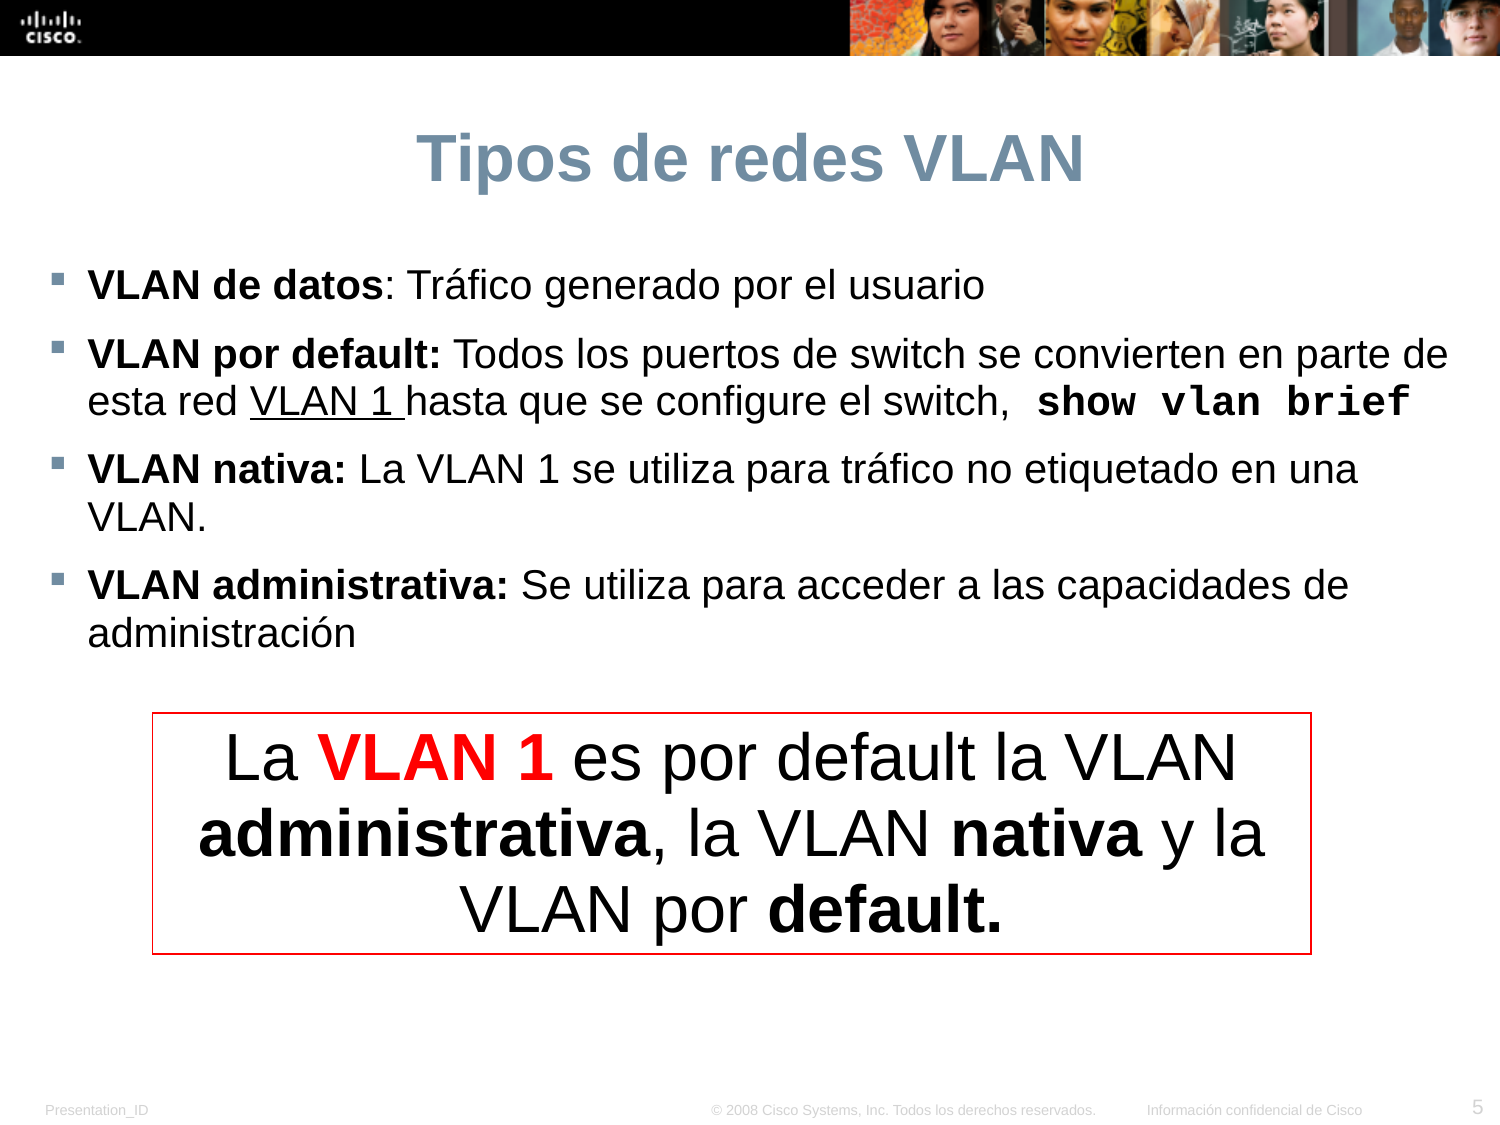

# Tipos de redes VLAN
VLAN de datos: Tráfico generado por el usuario
VLAN por default: Todos los puertos de switch se convierten en parte de esta red VLAN 1 hasta que se configure el switch, show vlan brief
VLAN nativa: La VLAN 1 se utiliza para tráfico no etiquetado en una VLAN.
VLAN administrativa: Se utiliza para acceder a las capacidades de administración
La VLAN 1 es por default la VLAN administrativa, la VLAN nativa y la VLAN por default.